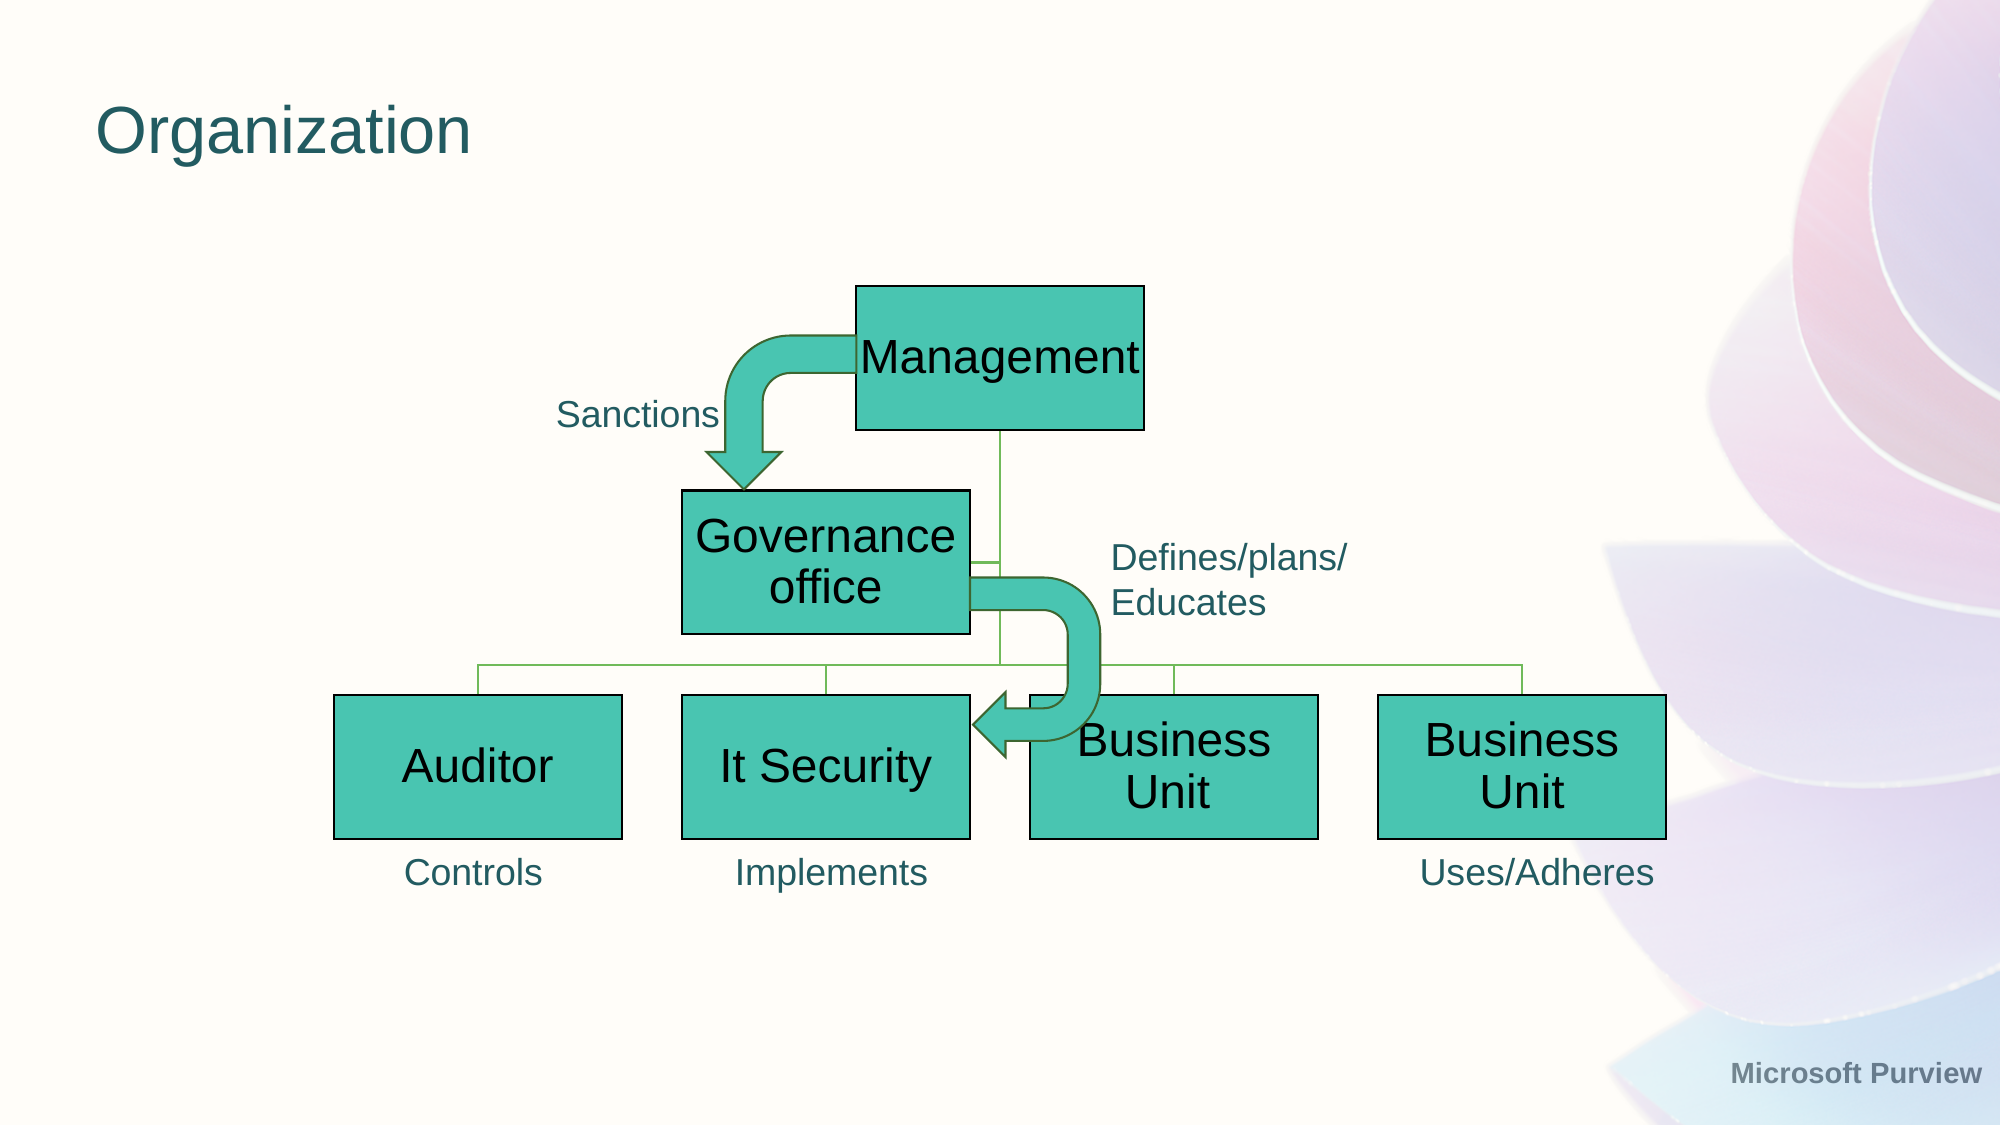

Organization
Management
Auditor
It Security
Business Unit
Business Unit
Governance office

Sanctions
Defines/plans/
Educates

Controls
Implements
Uses/Adheres